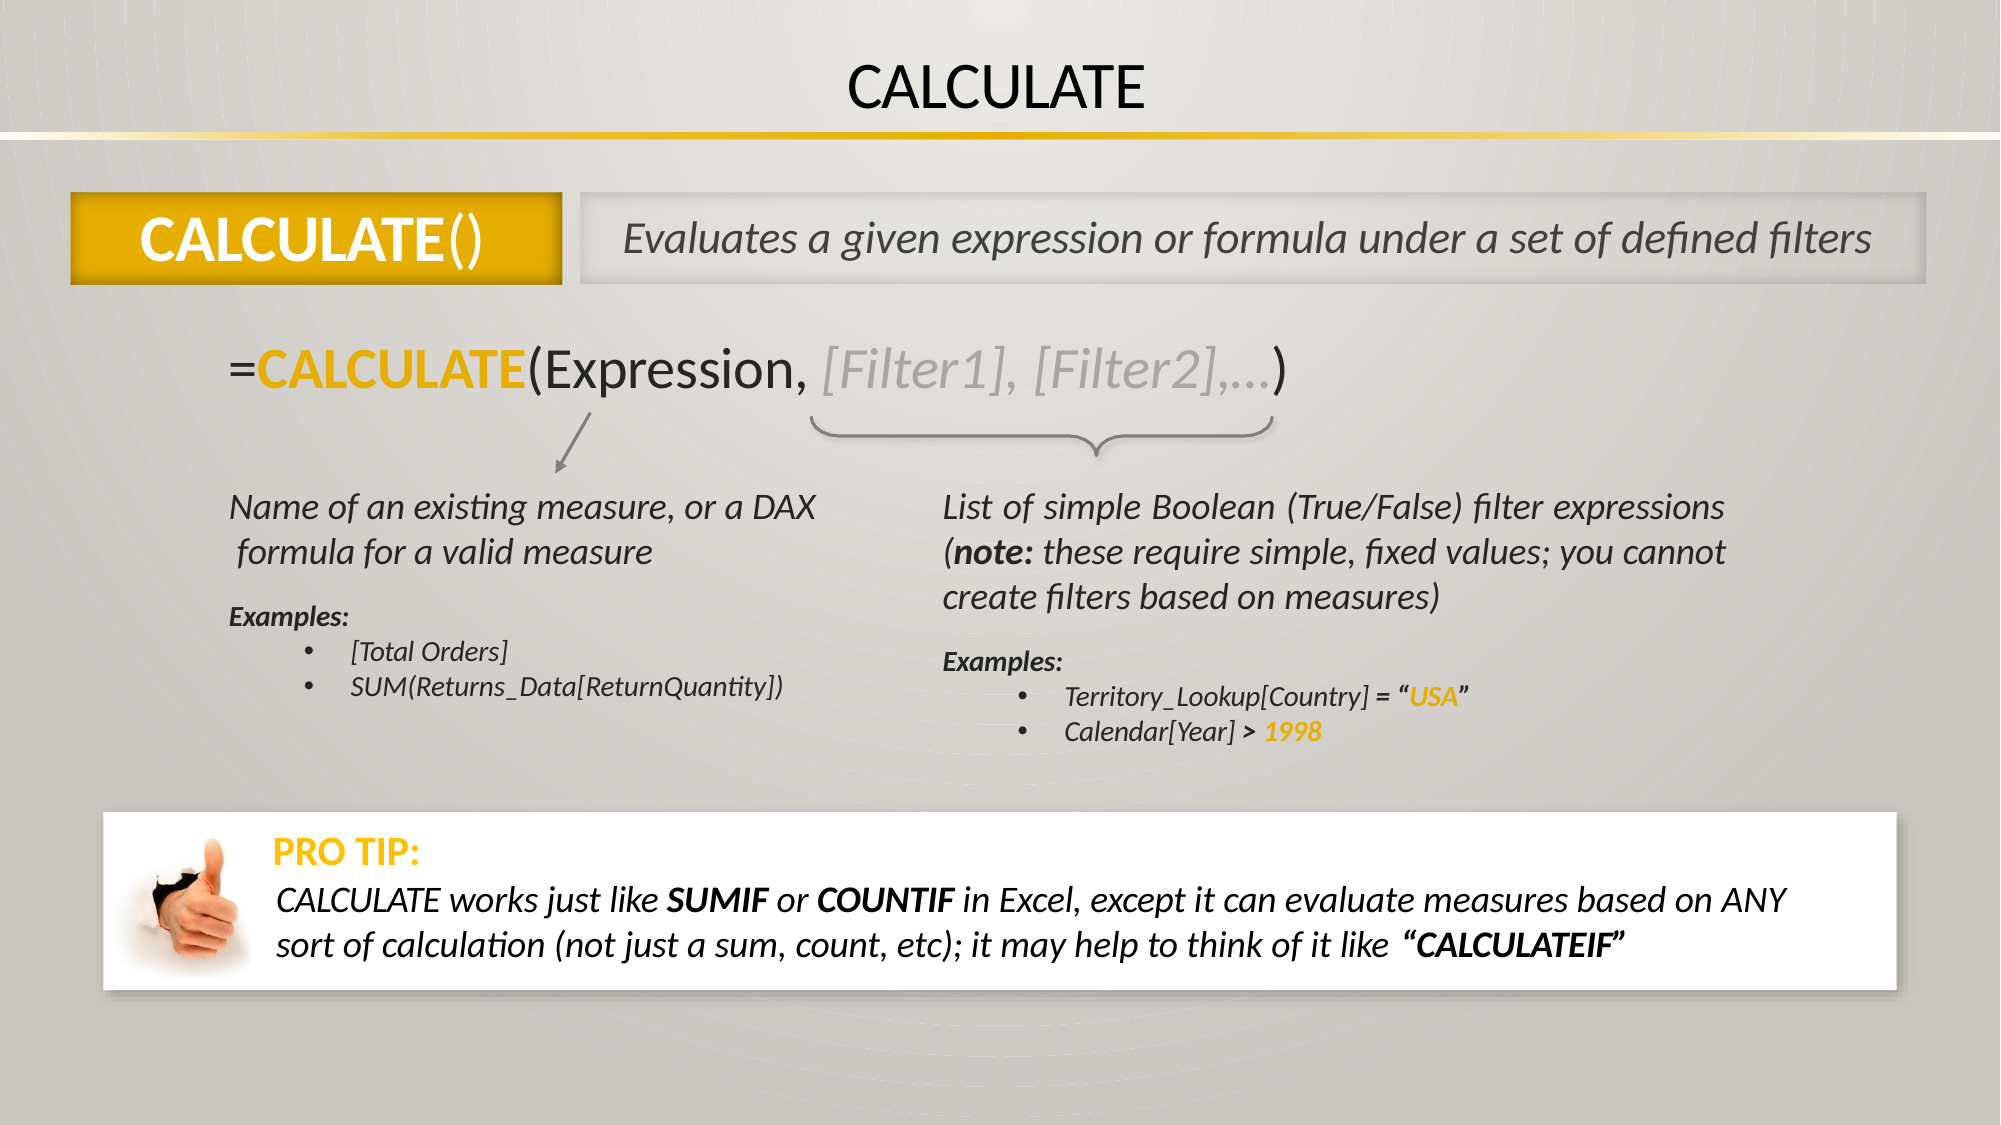

# CALCULATE

CALCULATE()

Evaluates a given expression or formula under a set of defined filters
=CALCULATE(Expression, [Filter1], [Filter2],…)

Name of an existing measure, or a DAX  formula for a valid measure
Examples:
List of simple Boolean (True/False) filter expressions  (note: these require simple, fixed values; you cannot  create filters based on measures)
Examples:
[Total Orders]
SUM(Returns_Data[ReturnQuantity])
Territory_Lookup[Country] = “USA”
Calendar[Year] > 1998

PRO TIP:
CALCULATE works just like SUMIF or COUNTIF in Excel, except it can evaluate measures based on ANY  sort of calculation (not just a sum, count, etc); it may help to think of it like “CALCULATEIF”